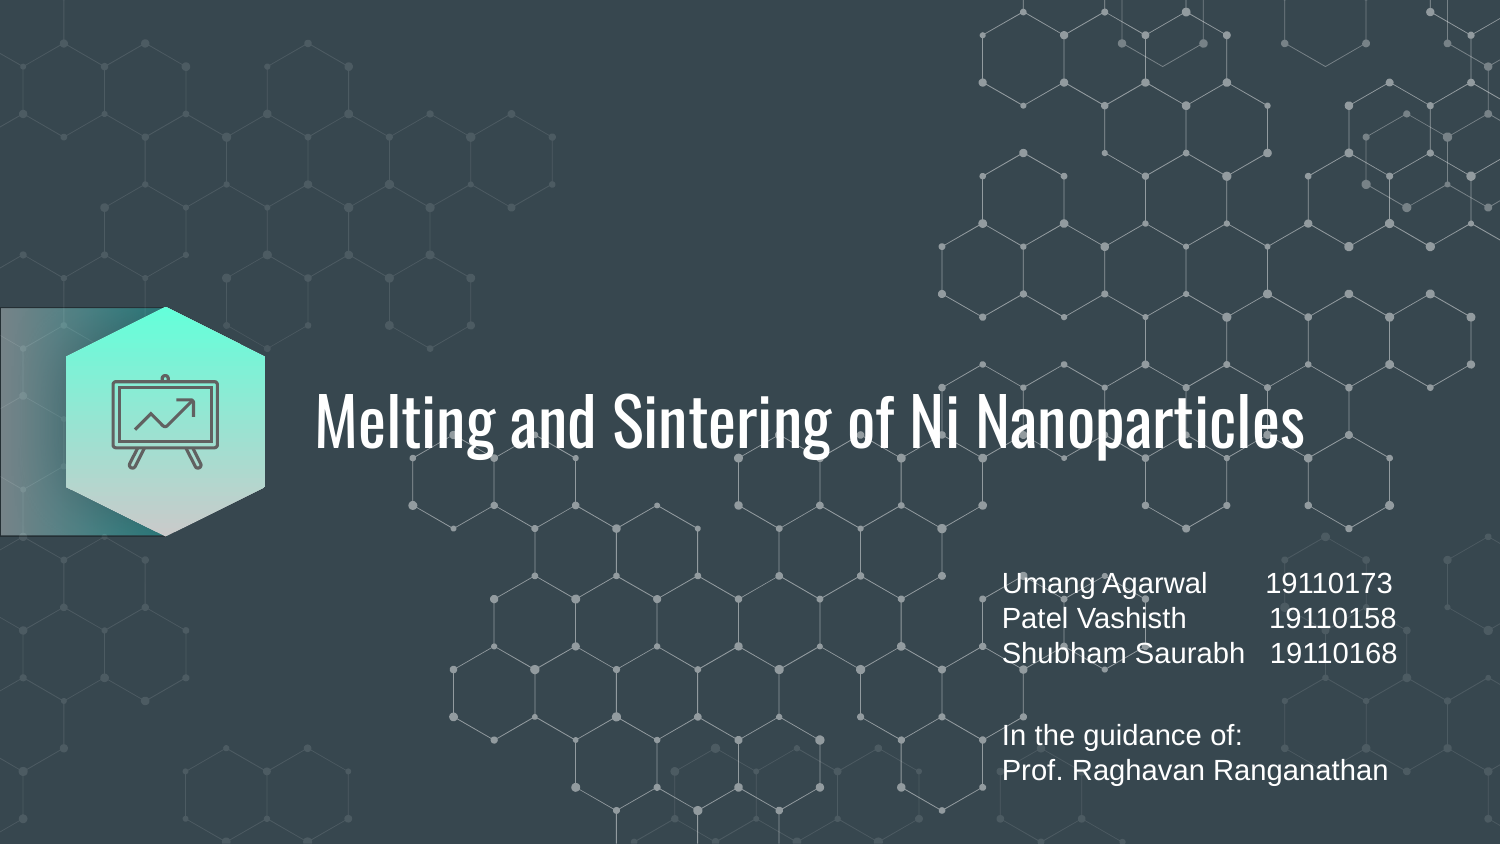

# Melting and Sintering of Ni Nanoparticles

Umang Agarwal       19110173
Patel Vashisth          19110158
Shubham Saurabh   19110168
In the guidance of:
Prof. Raghavan Ranganathan